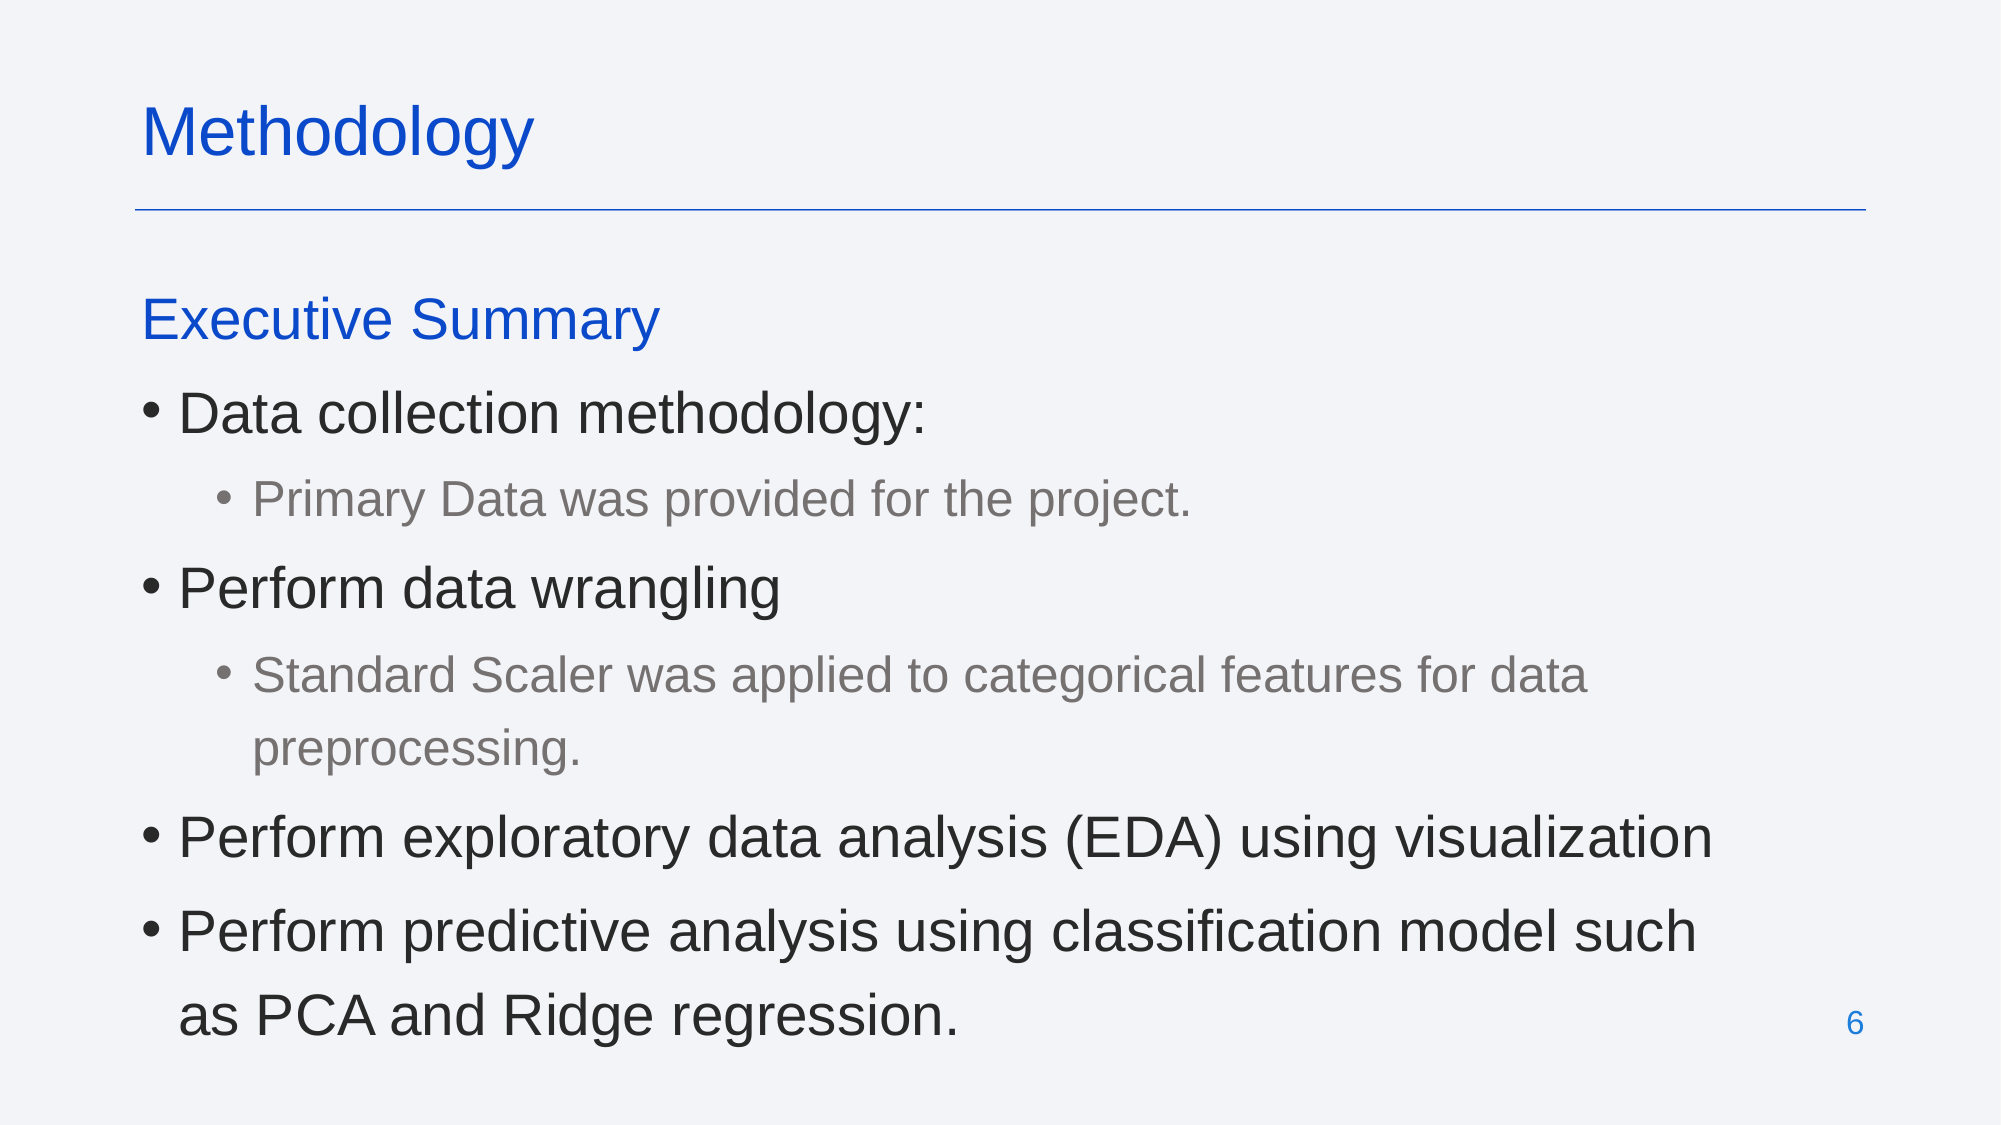

Methodology
Executive Summary
Data collection methodology:
Primary Data was provided for the project.
Perform data wrangling
Standard Scaler was applied to categorical features for data preprocessing.
Perform exploratory data analysis (EDA) using visualization
Perform predictive analysis using classification model such as PCA and Ridge regression.

6